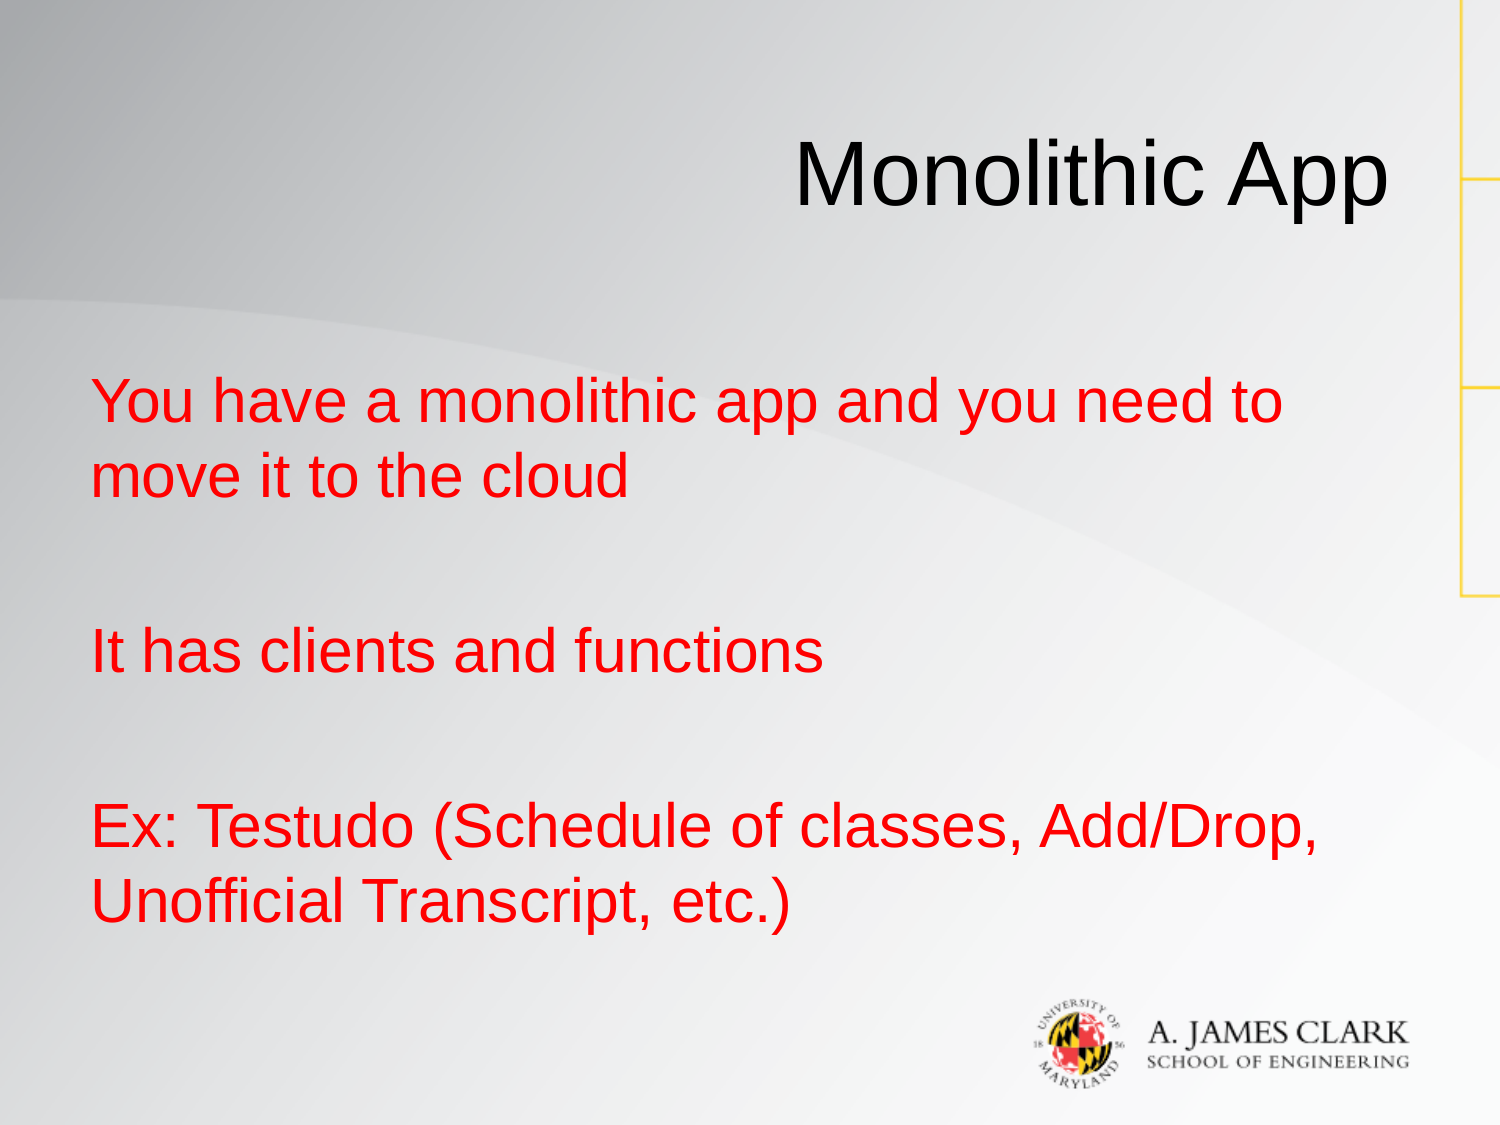

# Monolithic App
You have a monolithic app and you need to move it to the cloud

It has clients and functions

Ex: Testudo (Schedule of classes, Add/Drop, Unofficial Transcript, etc.)